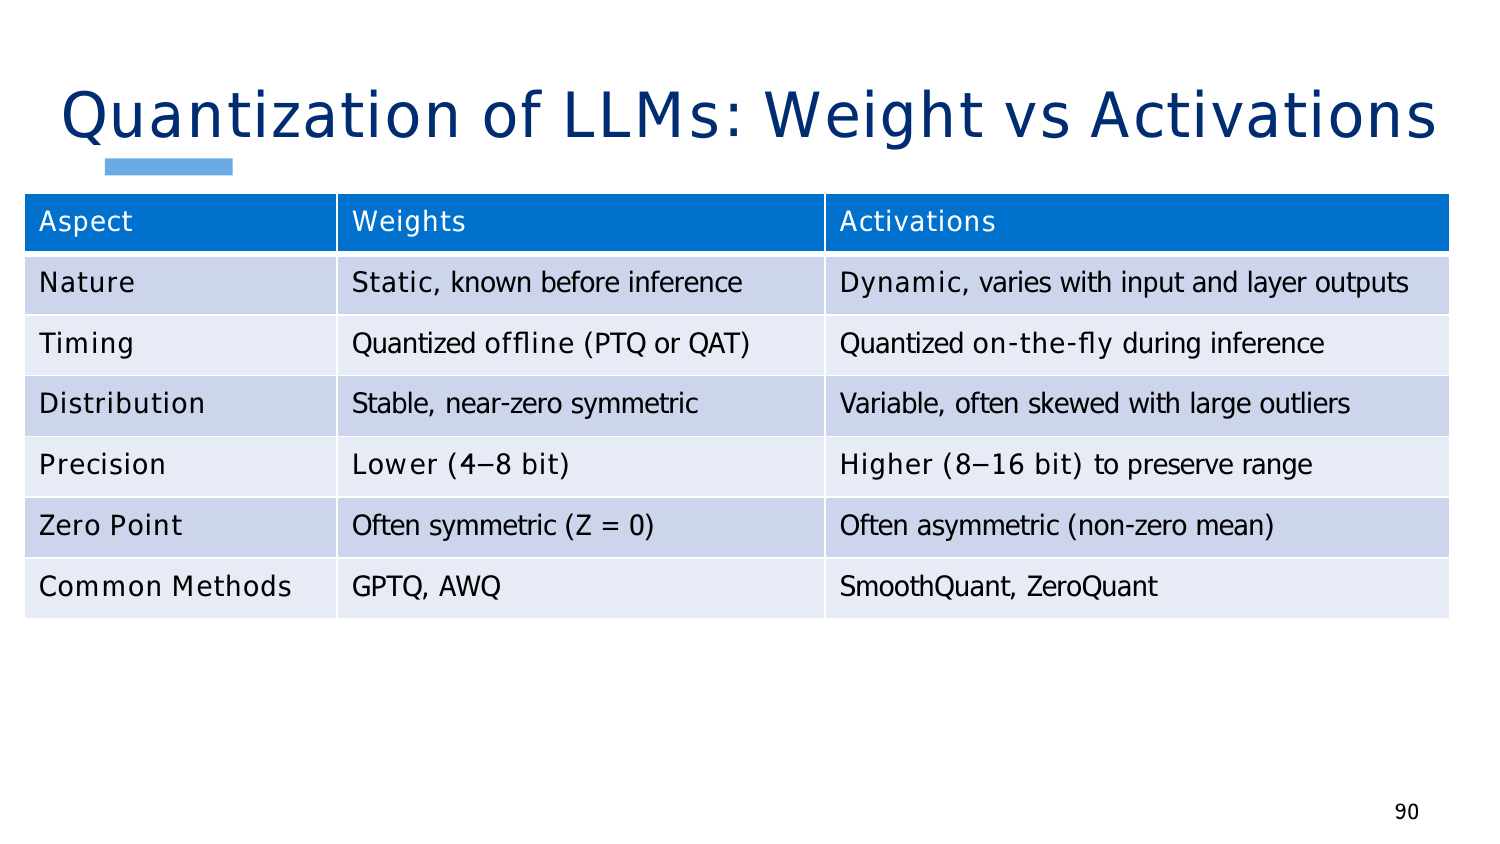

# Quantization of LLMs: Weight vs Activations
| Aspect | Weights | Activations |
| --- | --- | --- |
| Nature | Static, known before inference | Dynamic, varies with input and layer outputs |
| Timing | Quantized offline (PTQ or QAT) | Quantized on-the-fly during inference |
| Distribution | Stable, near-zero symmetric | Variable, often skewed with large outliers |
| Precision | Lower (4–8 bit) | Higher (8–16 bit) to preserve range |
| Zero Point | Often symmetric (Z = 0) | Often asymmetric (non-zero mean) |
| Common Methods | GPTQ, AWQ | SmoothQuant, ZeroQuant |